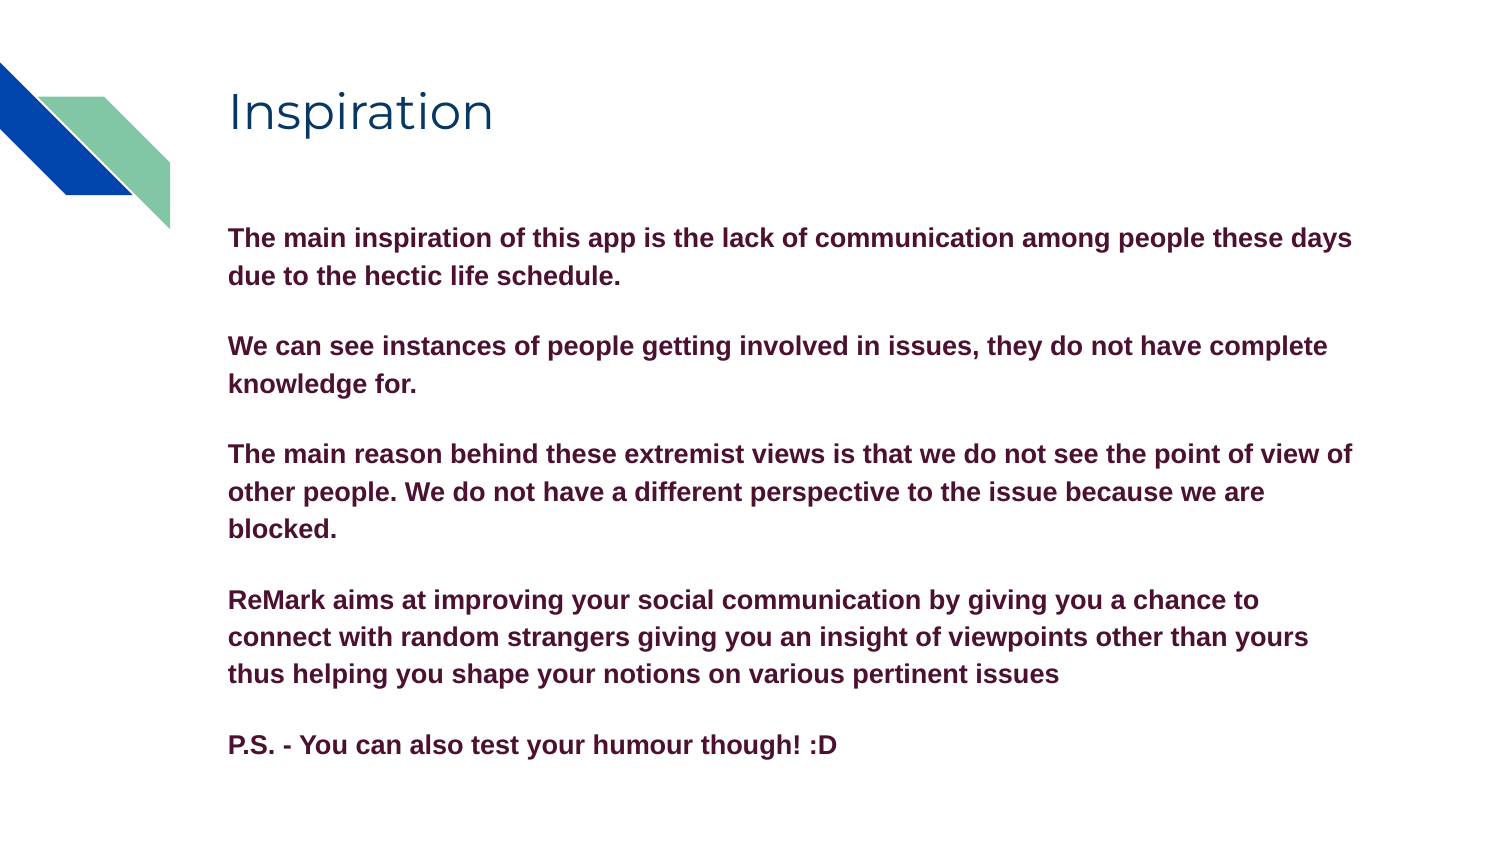

# Inspiration
The main inspiration of this app is the lack of communication among people these days due to the hectic life schedule.
We can see instances of people getting involved in issues, they do not have complete knowledge for.
The main reason behind these extremist views is that we do not see the point of view of other people. We do not have a different perspective to the issue because we are blocked.
ReMark aims at improving your social communication by giving you a chance to connect with random strangers giving you an insight of viewpoints other than yours thus helping you shape your notions on various pertinent issues
P.S. - You can also test your humour though! :D